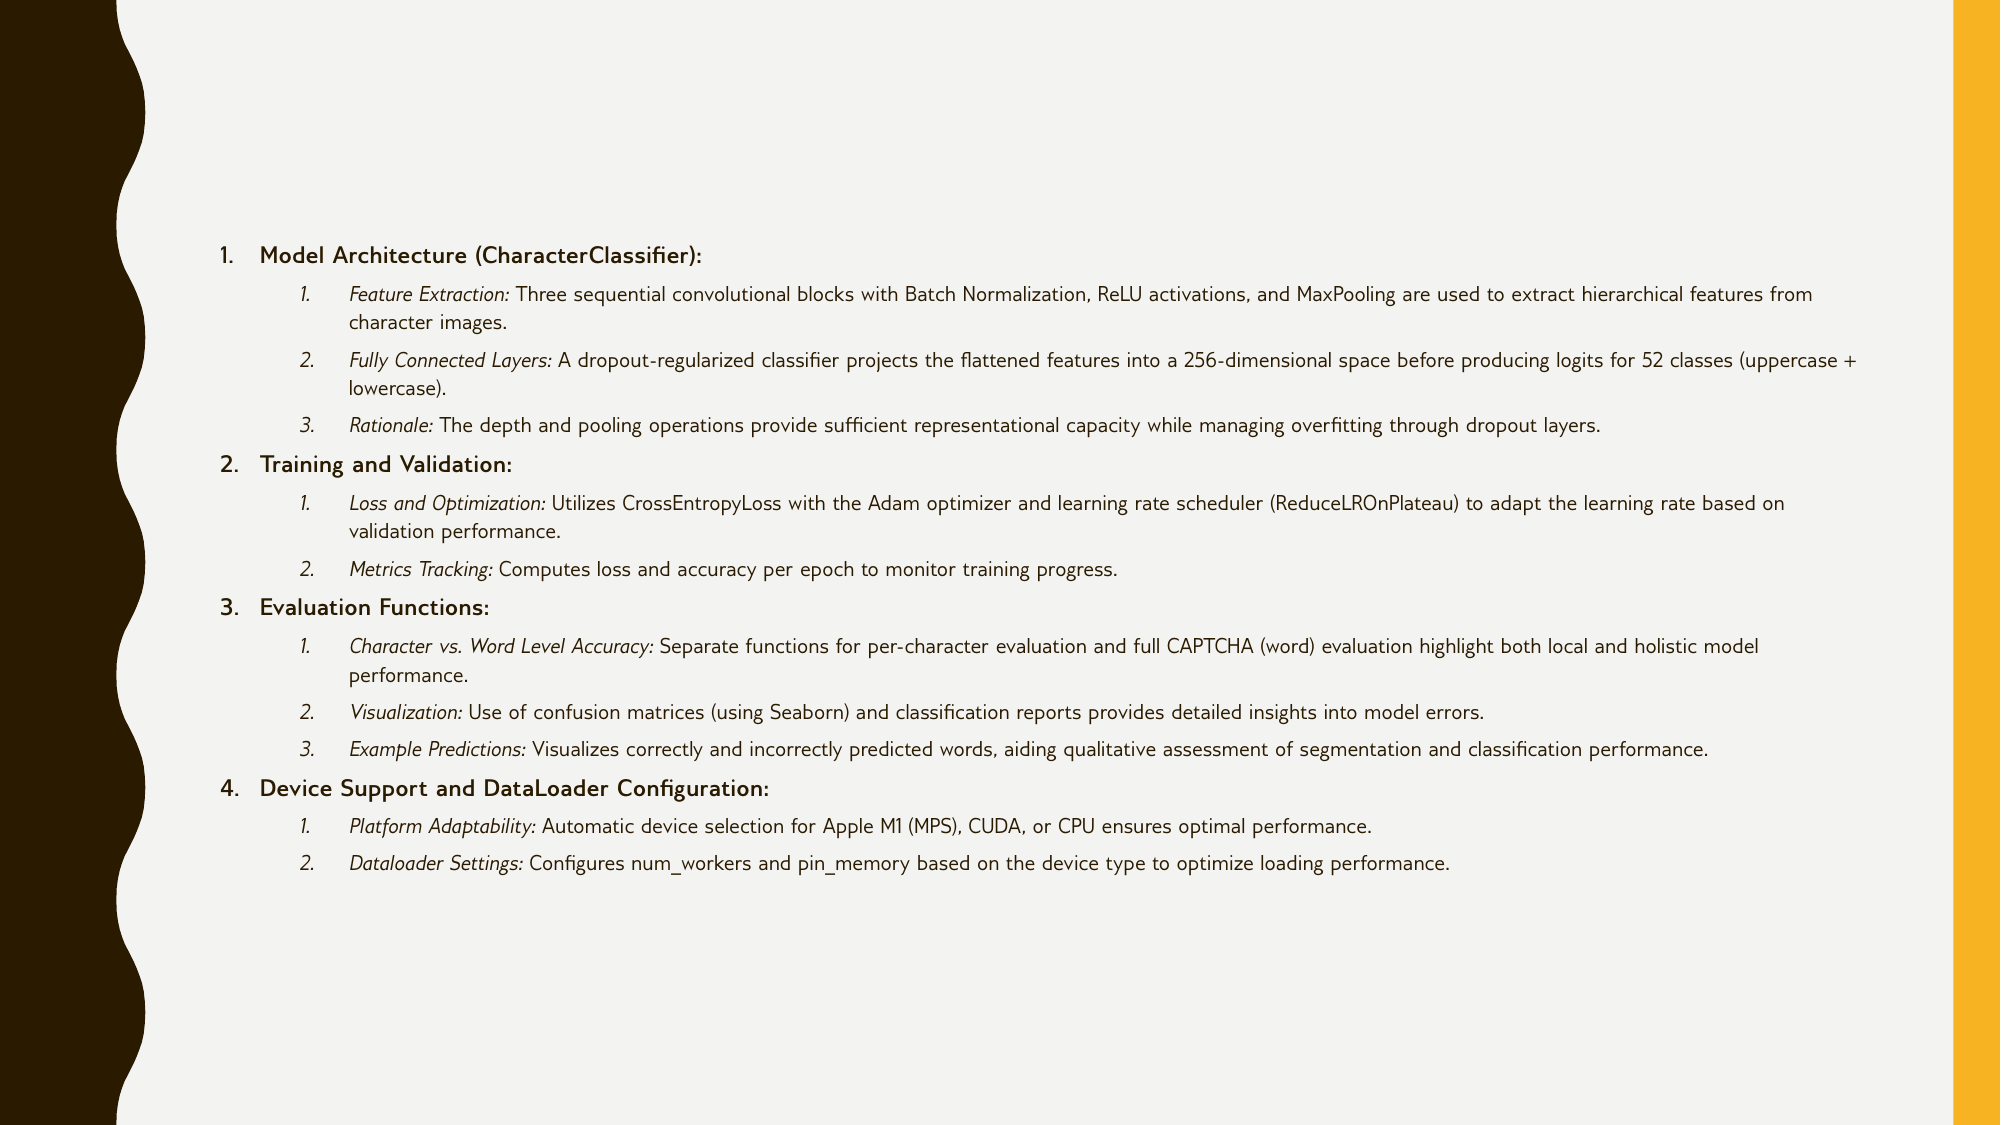

#
Model Architecture (CharacterClassifier):
Feature Extraction: Three sequential convolutional blocks with Batch Normalization, ReLU activations, and MaxPooling are used to extract hierarchical features from character images.
Fully Connected Layers: A dropout-regularized classifier projects the flattened features into a 256-dimensional space before producing logits for 52 classes (uppercase + lowercase).
Rationale: The depth and pooling operations provide sufficient representational capacity while managing overfitting through dropout layers.
Training and Validation:
Loss and Optimization: Utilizes CrossEntropyLoss with the Adam optimizer and learning rate scheduler (ReduceLROnPlateau) to adapt the learning rate based on validation performance.
Metrics Tracking: Computes loss and accuracy per epoch to monitor training progress.
Evaluation Functions:
Character vs. Word Level Accuracy: Separate functions for per-character evaluation and full CAPTCHA (word) evaluation highlight both local and holistic model performance.
Visualization: Use of confusion matrices (using Seaborn) and classification reports provides detailed insights into model errors.
Example Predictions: Visualizes correctly and incorrectly predicted words, aiding qualitative assessment of segmentation and classification performance.
Device Support and DataLoader Configuration:
Platform Adaptability: Automatic device selection for Apple M1 (MPS), CUDA, or CPU ensures optimal performance.
Dataloader Settings: Configures num_workers and pin_memory based on the device type to optimize loading performance.